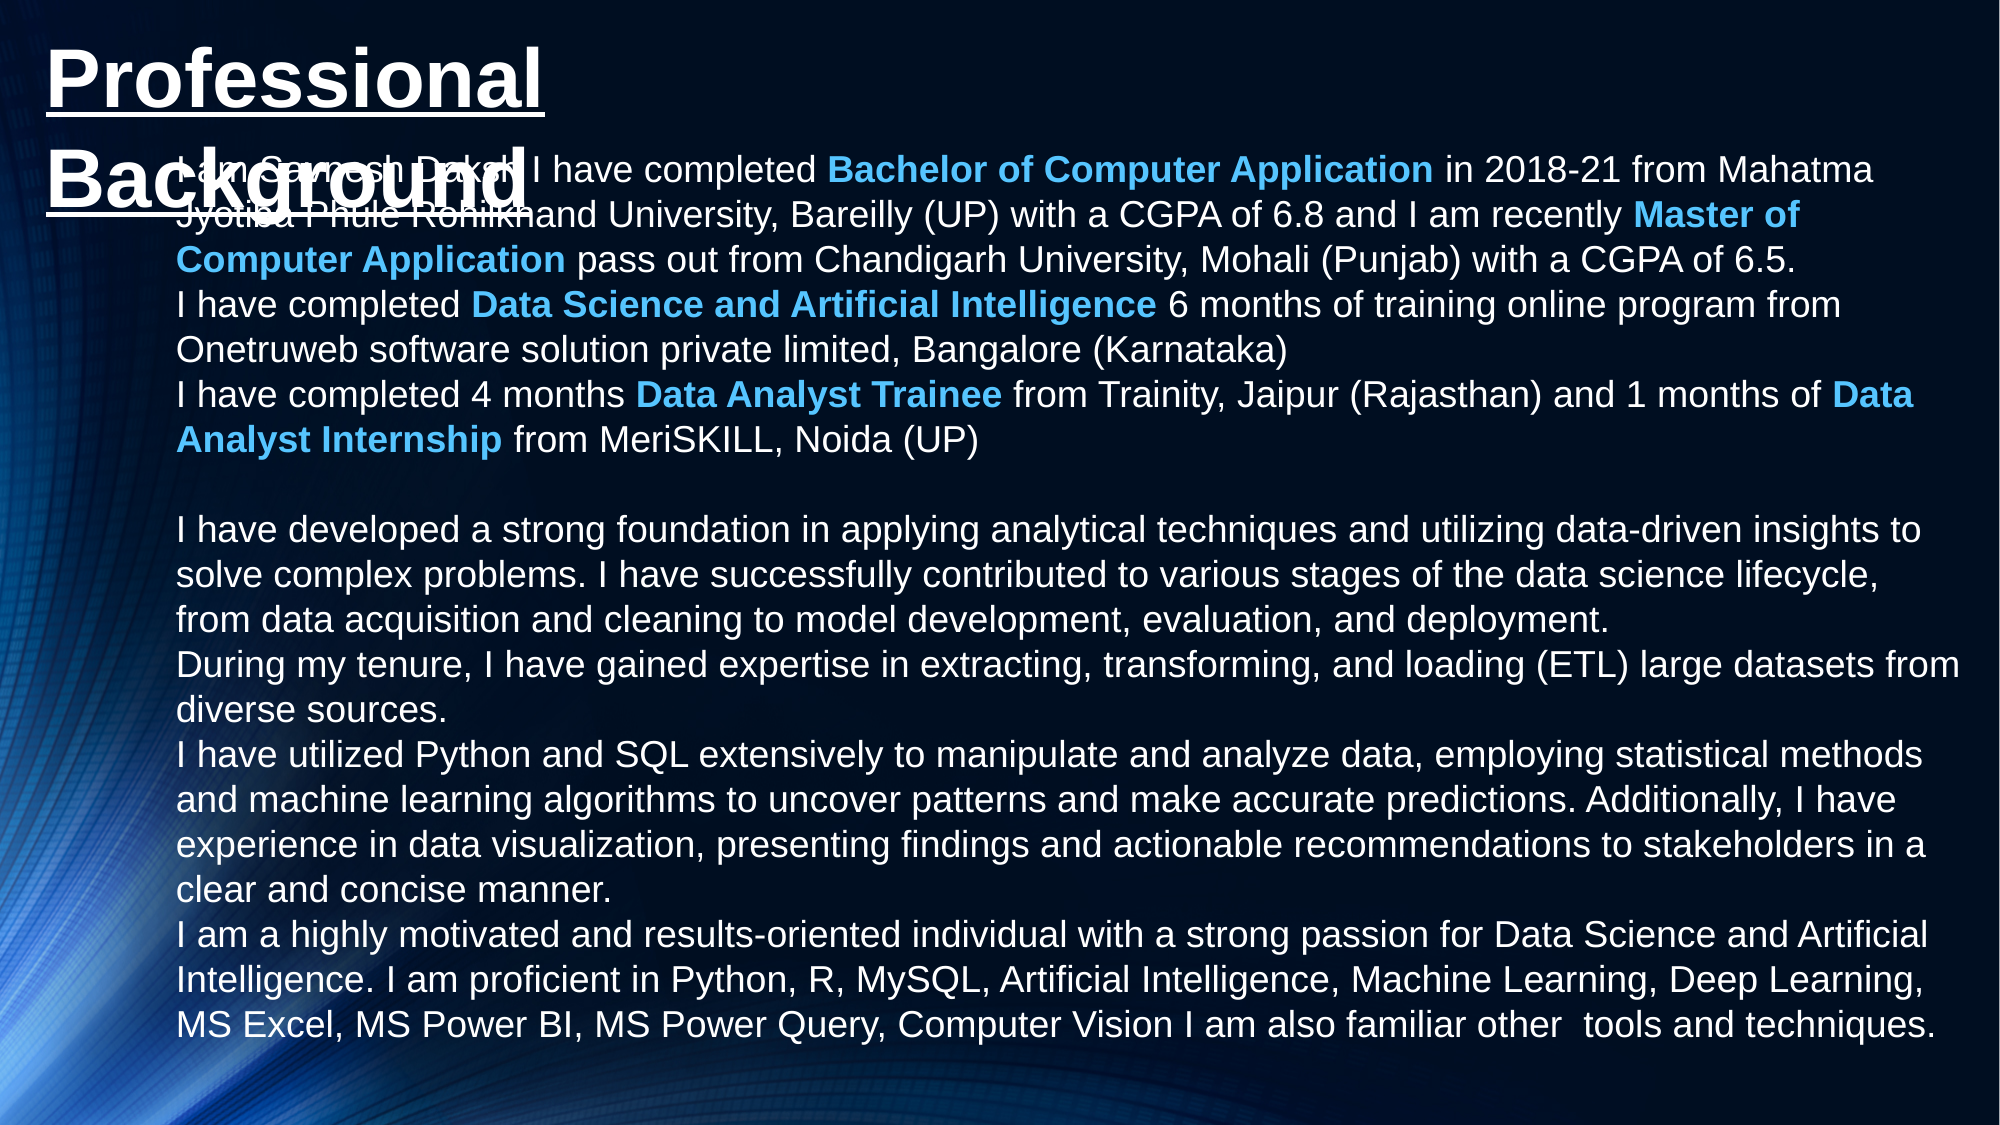

Professional Background
I am Savnesh Daksh I have completed Bachelor of Computer Application in 2018-21 from Mahatma Jyotiba Phule Rohilkhand University, Bareilly (UP) with a CGPA of 6.8 and I am recently Master of Computer Application pass out from Chandigarh University, Mohali (Punjab) with a CGPA of 6.5.
I have completed Data Science and Artificial Intelligence 6 months of training online program from Onetruweb software solution private limited, Bangalore (Karnataka)
I have completed 4 months Data Analyst Trainee from Trainity, Jaipur (Rajasthan) and 1 months of Data Analyst Internship from MeriSKILL, Noida (UP)

I have developed a strong foundation in applying analytical techniques and utilizing data-driven insights to solve complex problems. I have successfully contributed to various stages of the data science lifecycle, from data acquisition and cleaning to model development, evaluation, and deployment.
During my tenure, I have gained expertise in extracting, transforming, and loading (ETL) large datasets from diverse sources.
I have utilized Python and SQL extensively to manipulate and analyze data, employing statistical methods and machine learning algorithms to uncover patterns and make accurate predictions. Additionally, I have experience in data visualization, presenting findings and actionable recommendations to stakeholders in a clear and concise manner.
I am a highly motivated and results-oriented individual with a strong passion for Data Science and Artificial Intelligence. I am proficient in Python, R, MySQL, Artificial Intelligence, Machine Learning, Deep Learning, MS Excel, MS Power BI, MS Power Query, Computer Vision I am also familiar other  tools and techniques.